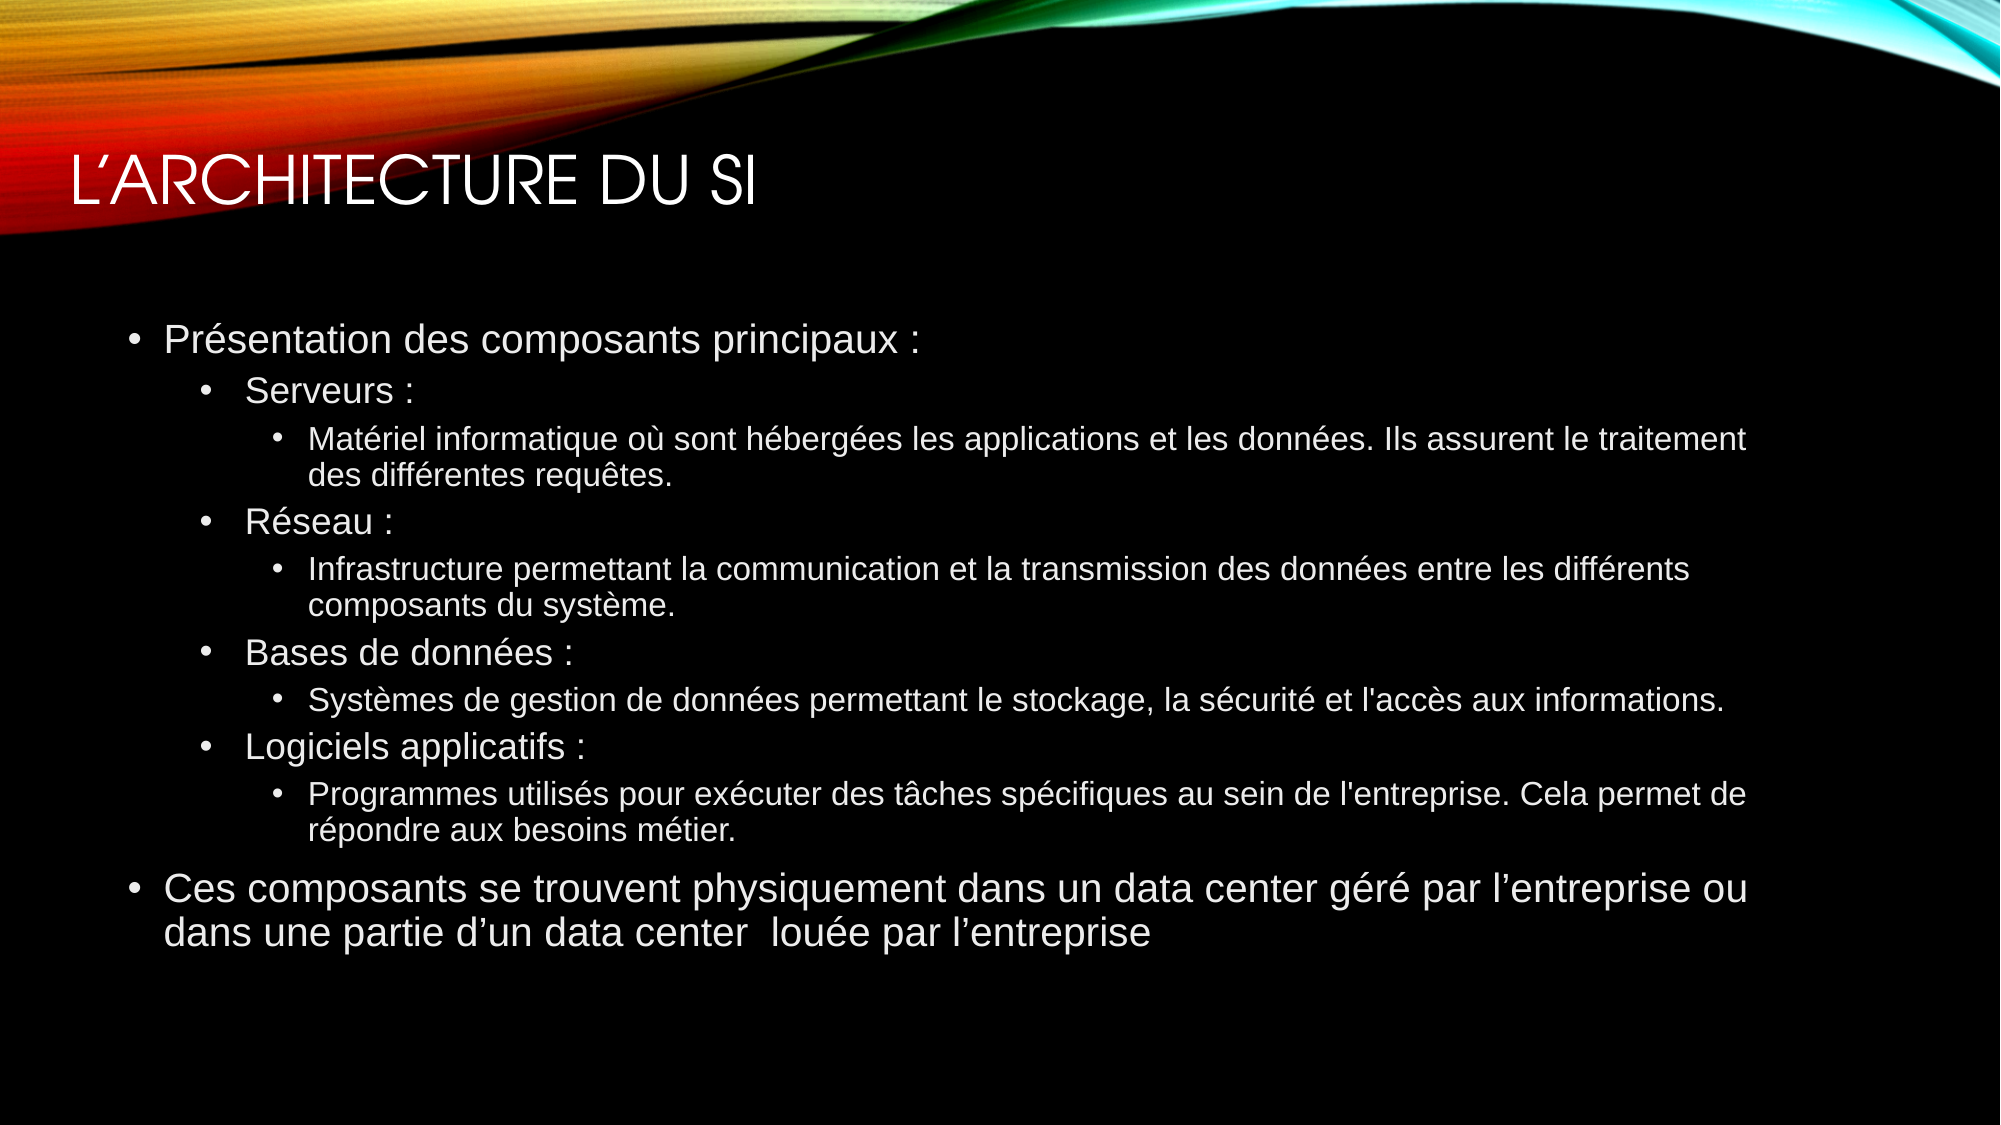

# L’ARCHITECTURE DU SI
Présentation des composants principaux :
Serveurs :
Matériel informatique où sont hébergées les applications et les données. Ils assurent le traitement des différentes requêtes.
Réseau :
Infrastructure permettant la communication et la transmission des données entre les différents composants du système.
Bases de données :
Systèmes de gestion de données permettant le stockage, la sécurité et l'accès aux informations.
Logiciels applicatifs :
Programmes utilisés pour exécuter des tâches spécifiques au sein de l'entreprise. Cela permet de répondre aux besoins métier.
Ces composants se trouvent physiquement dans un data center géré par l’entreprise ou dans une partie d’un data center  louée par l’entreprise